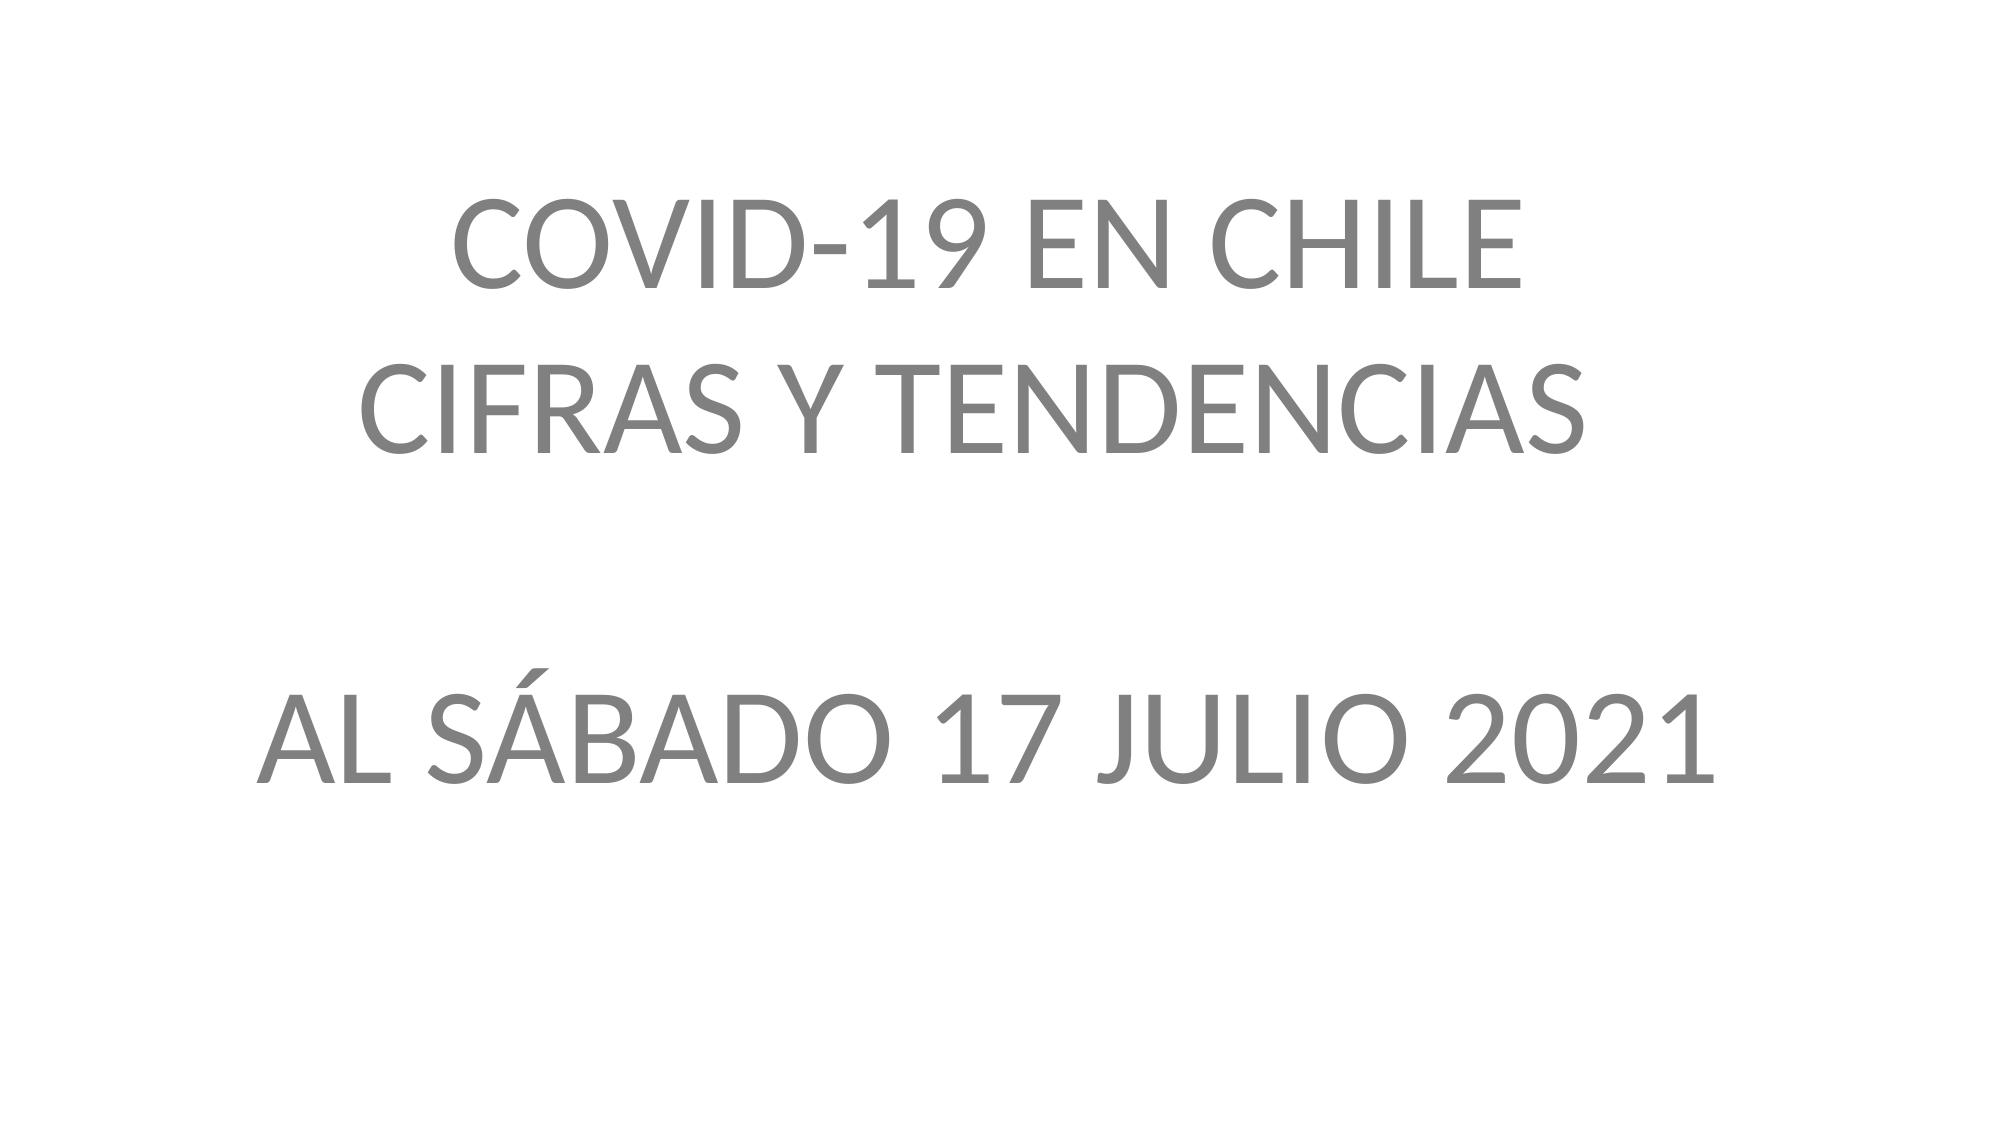

COVID-19 EN CHILE
CIFRAS Y TENDENCIAS

AL SÁBADO 17 JULIO 2021